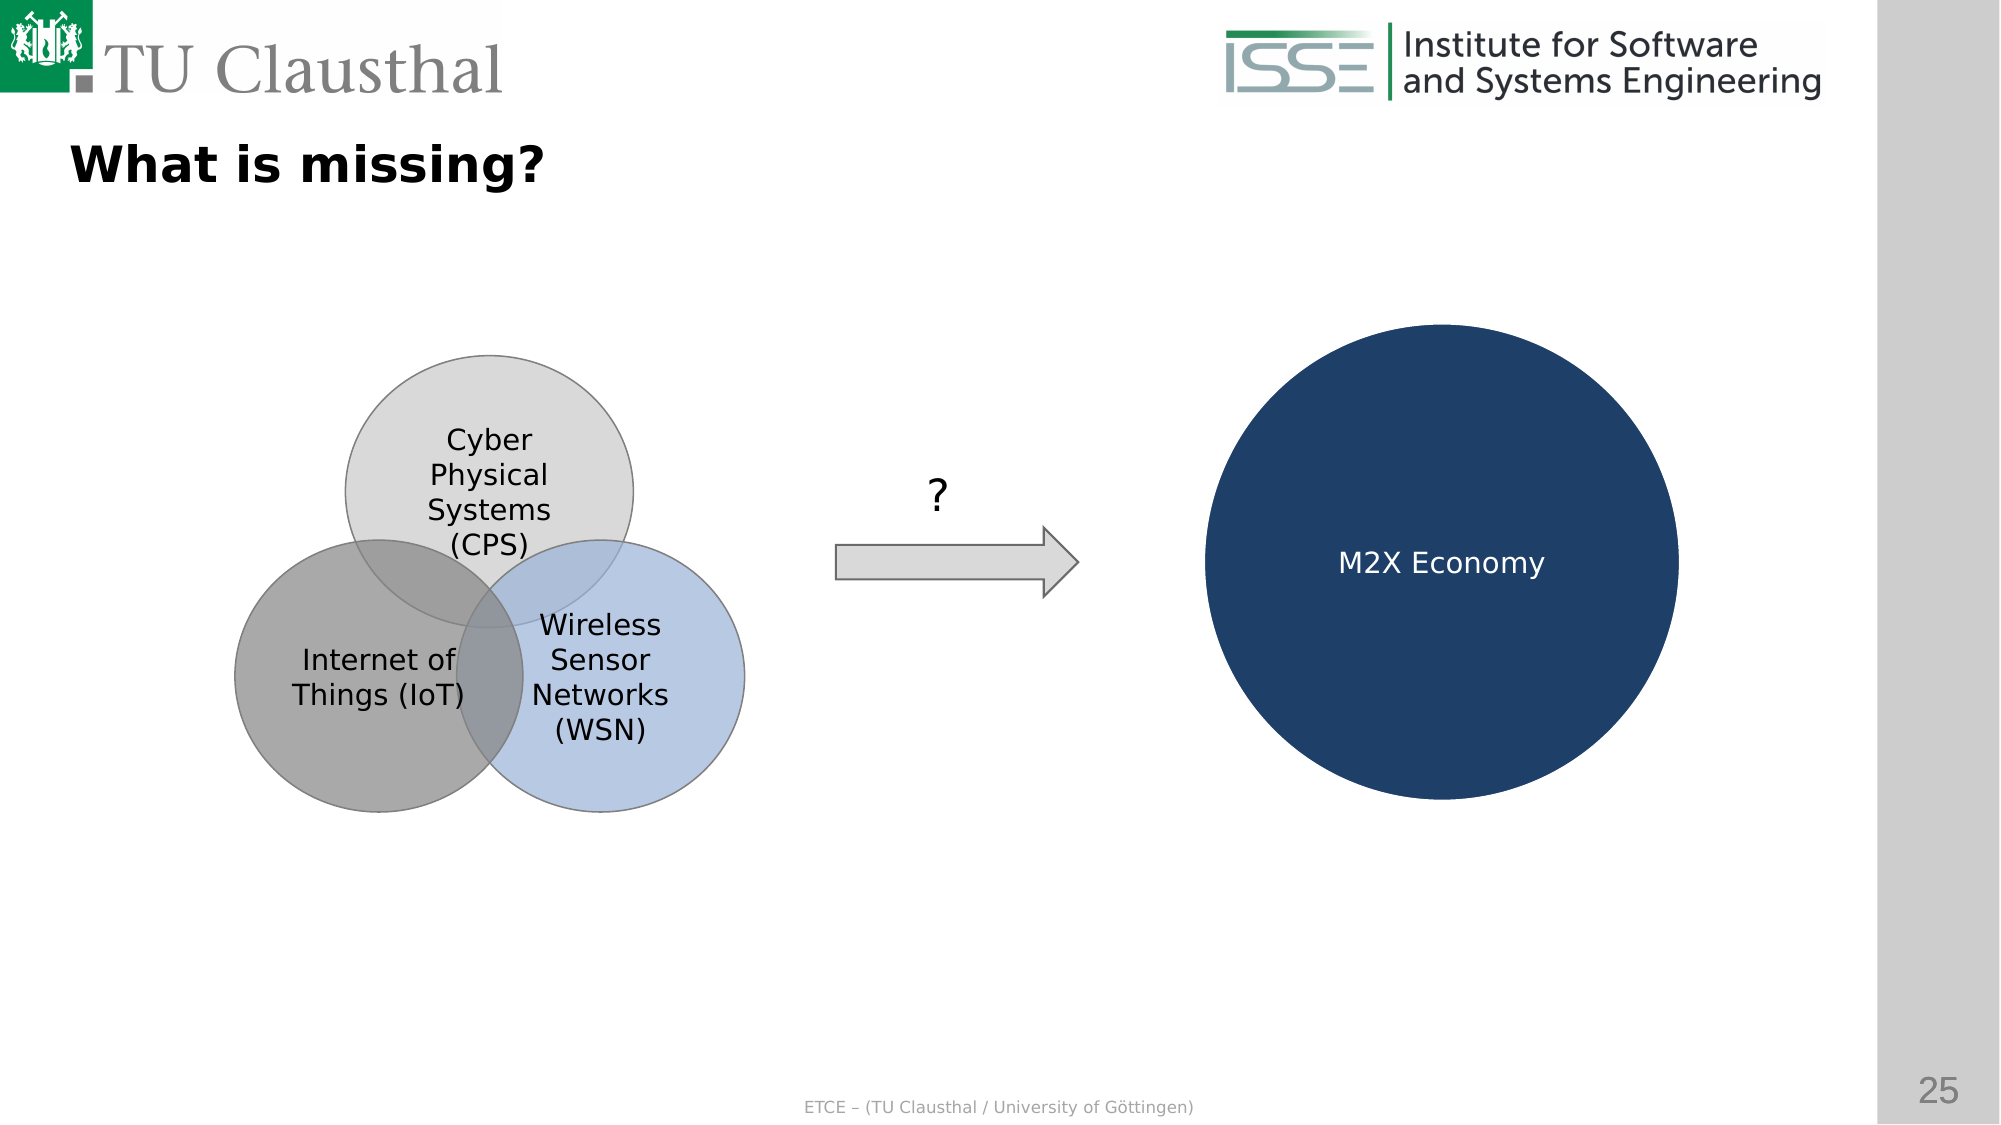

What is missing?
M2X Economy
Cyber Physical Systems (CPS)
?

Internet of Things (IoT)
Wireless Sensor Networks (WSN)